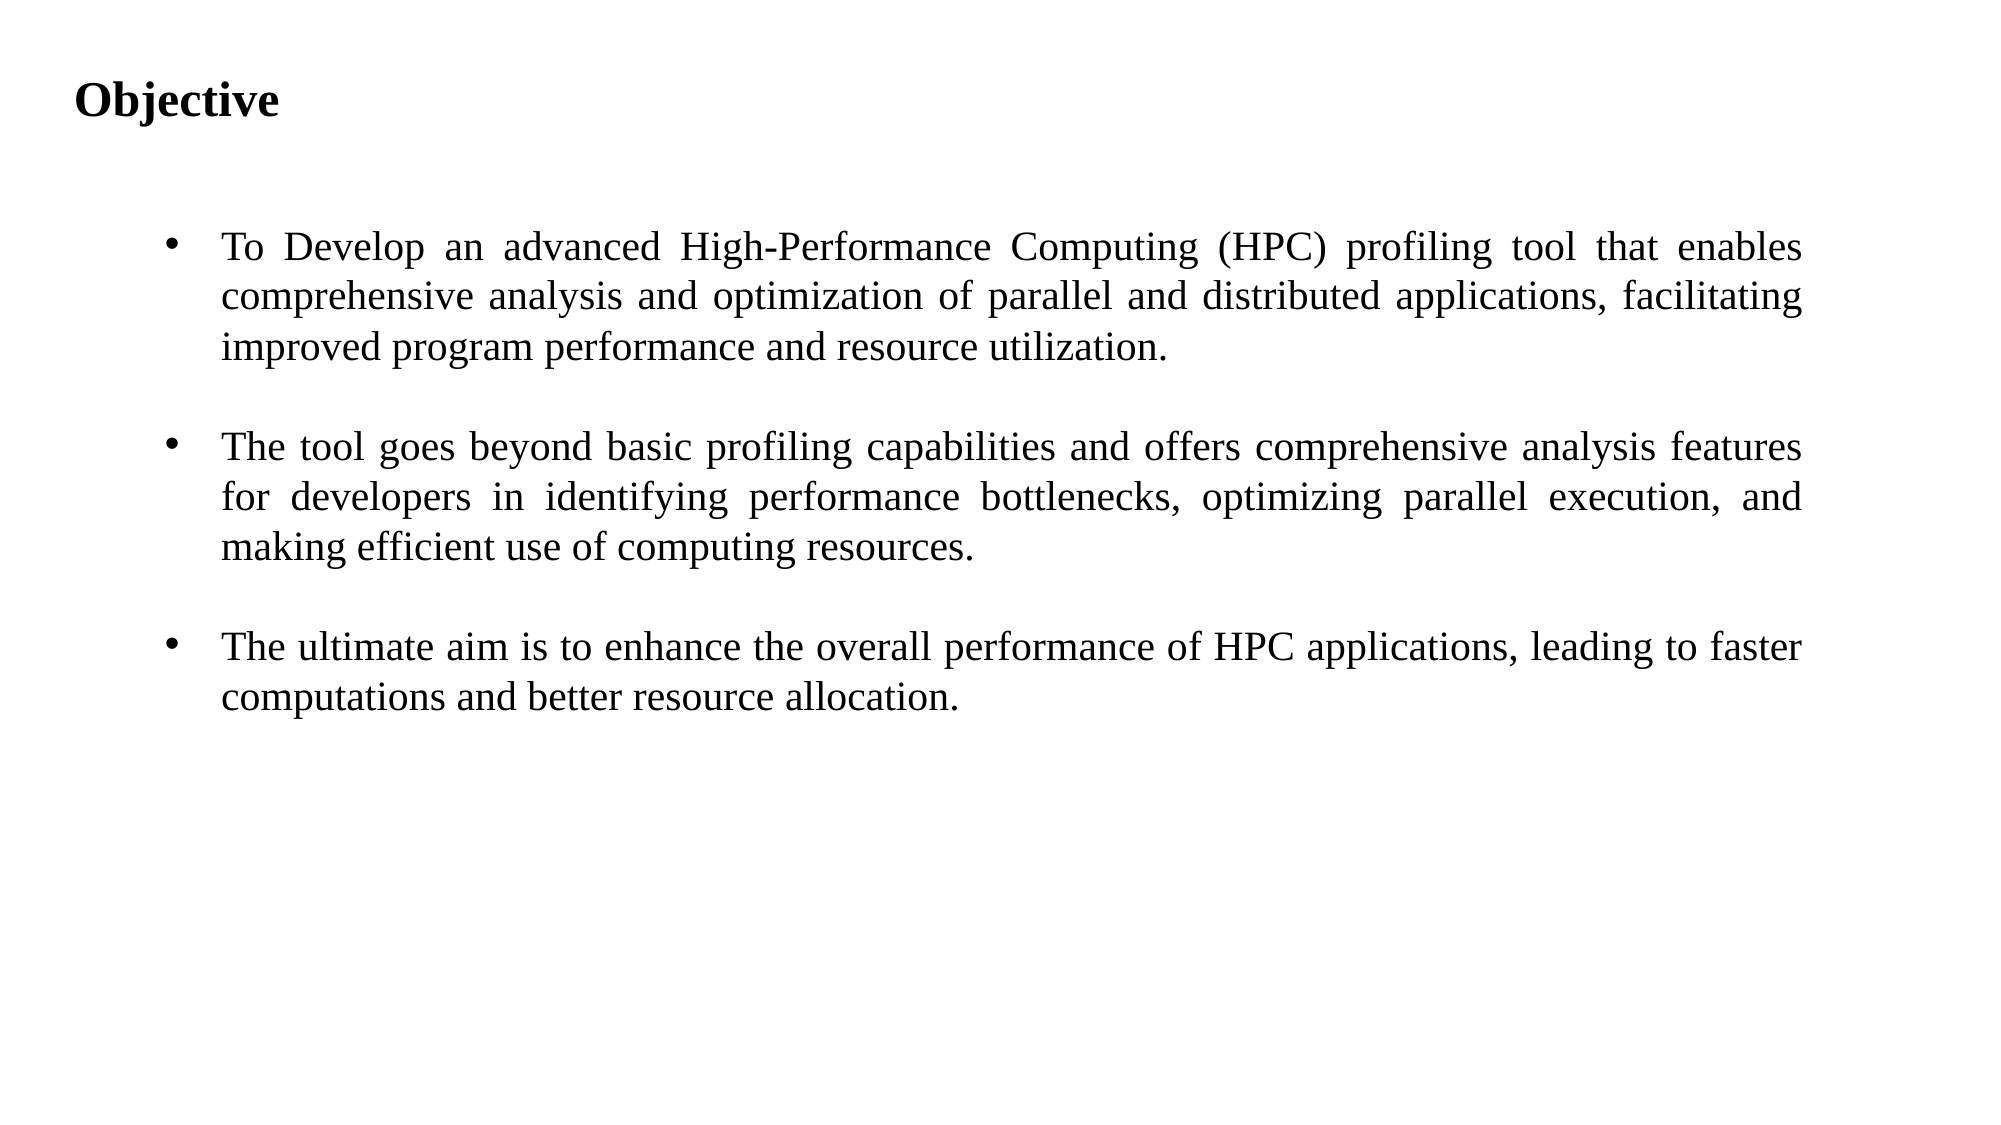

Objective
To Develop an advanced High-Performance Computing (HPC) profiling tool that enables comprehensive analysis and optimization of parallel and distributed applications, facilitating improved program performance and resource utilization.

The tool goes beyond basic profiling capabilities and offers comprehensive analysis features for developers in identifying performance bottlenecks, optimizing parallel execution, and making efficient use of computing resources.

The ultimate aim is to enhance the overall performance of HPC applications, leading to faster computations and better resource allocation.